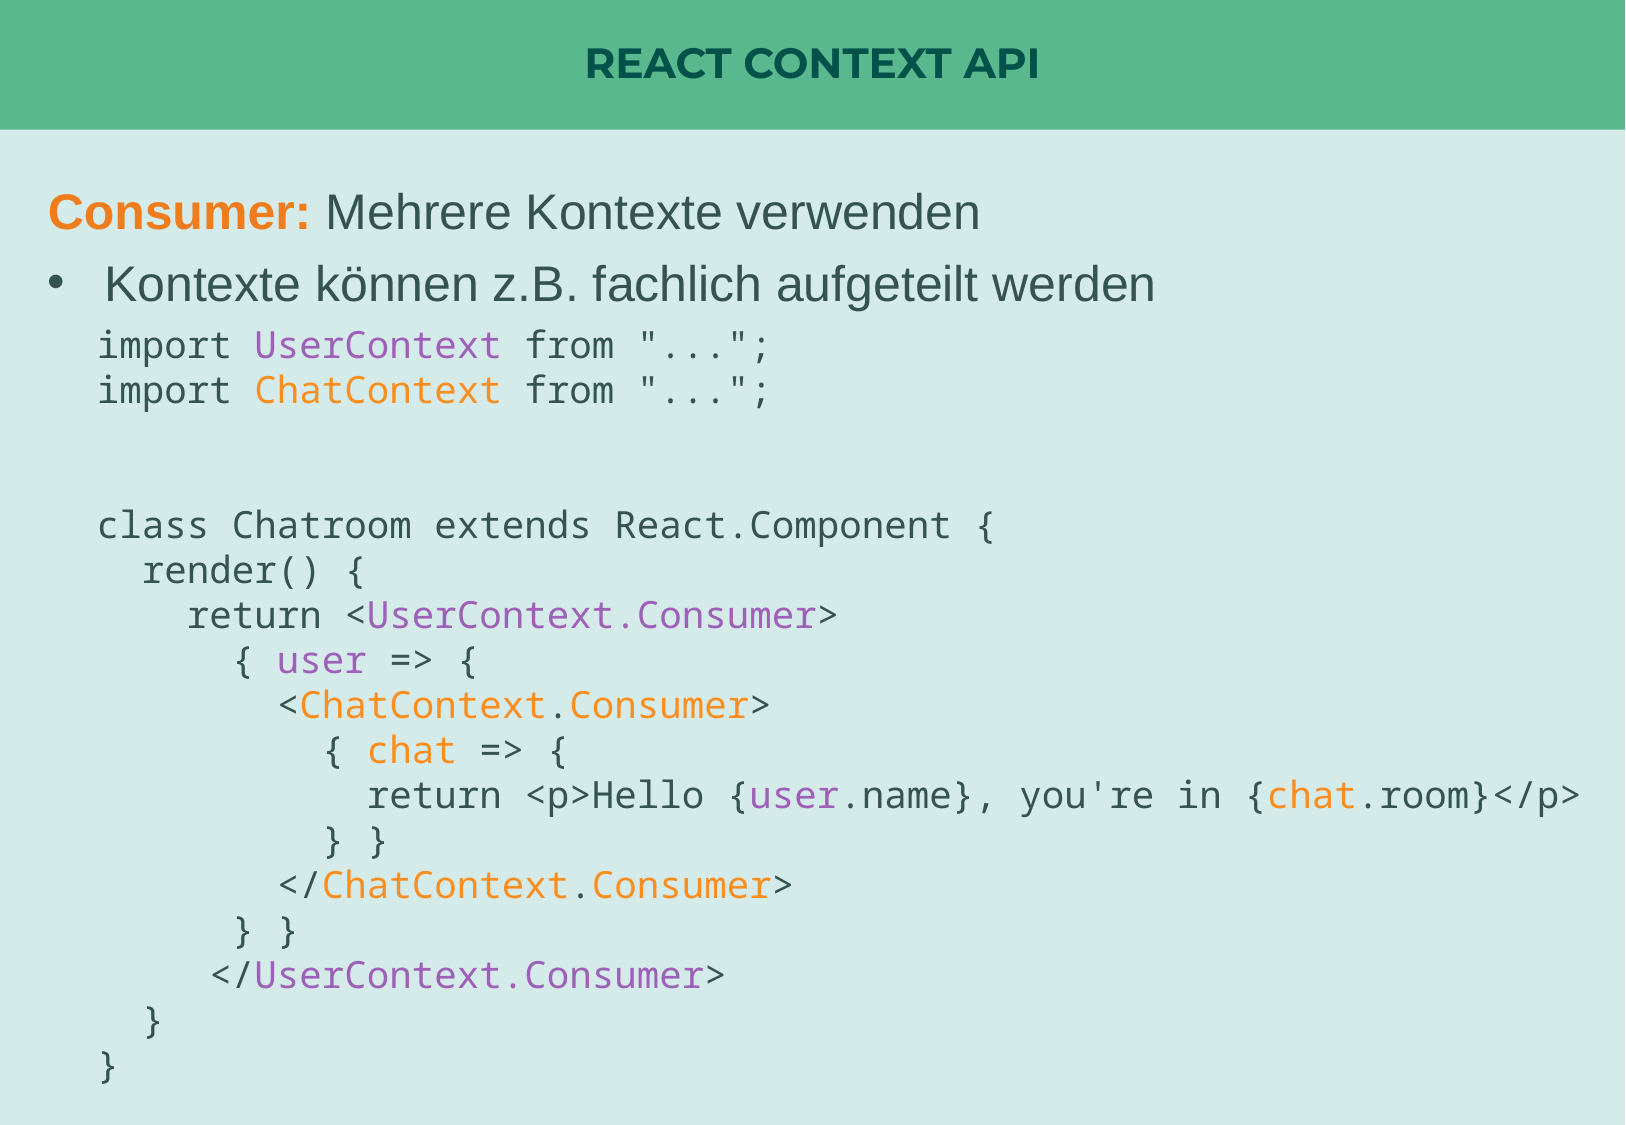

# React Context API
Consumer: Mehrere Kontexte verwenden
Kontexte können z.B. fachlich aufgeteilt werden

import UserContext from "...";
import ChatContext from "...";

class Chatroom extends React.Component {
  render() {
    return <UserContext.Consumer>
      { user => {
        <ChatContext.Consumer>
          { chat => {
            return <p>Hello {user.name}, you're in {chat.room}</p>
          } }
        </ChatContext.Consumer>
      } }
     </UserContext.Consumer>
  }
}